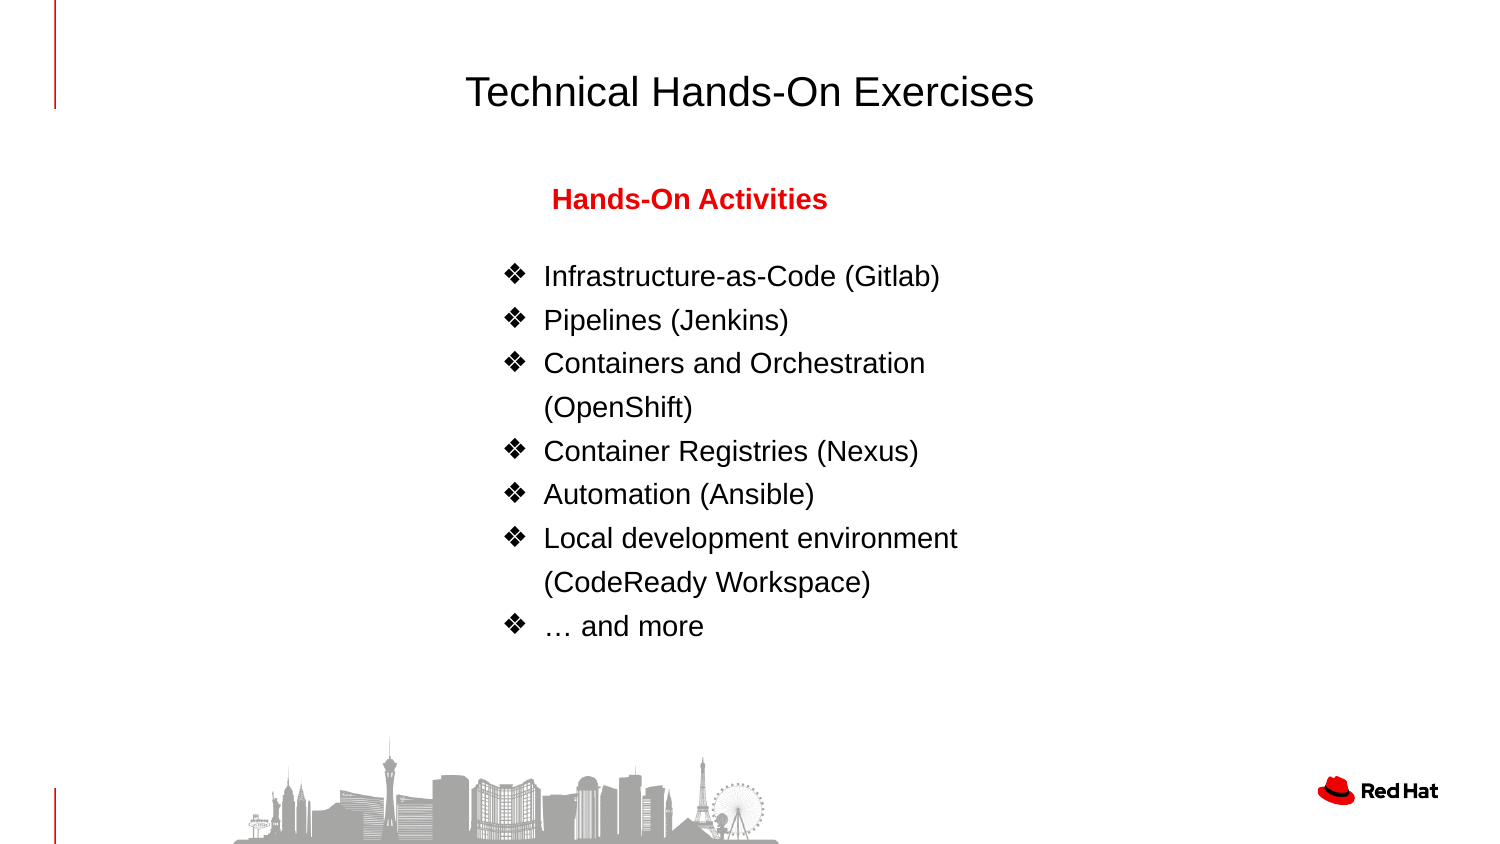

# Technical Hands-On Exercises
Hands-On Activities
Infrastructure-as-Code (Gitlab)
Pipelines (Jenkins)
Containers and Orchestration (OpenShift)
Container Registries (Nexus)
Automation (Ansible)
Local development environment (CodeReady Workspace)
… and more